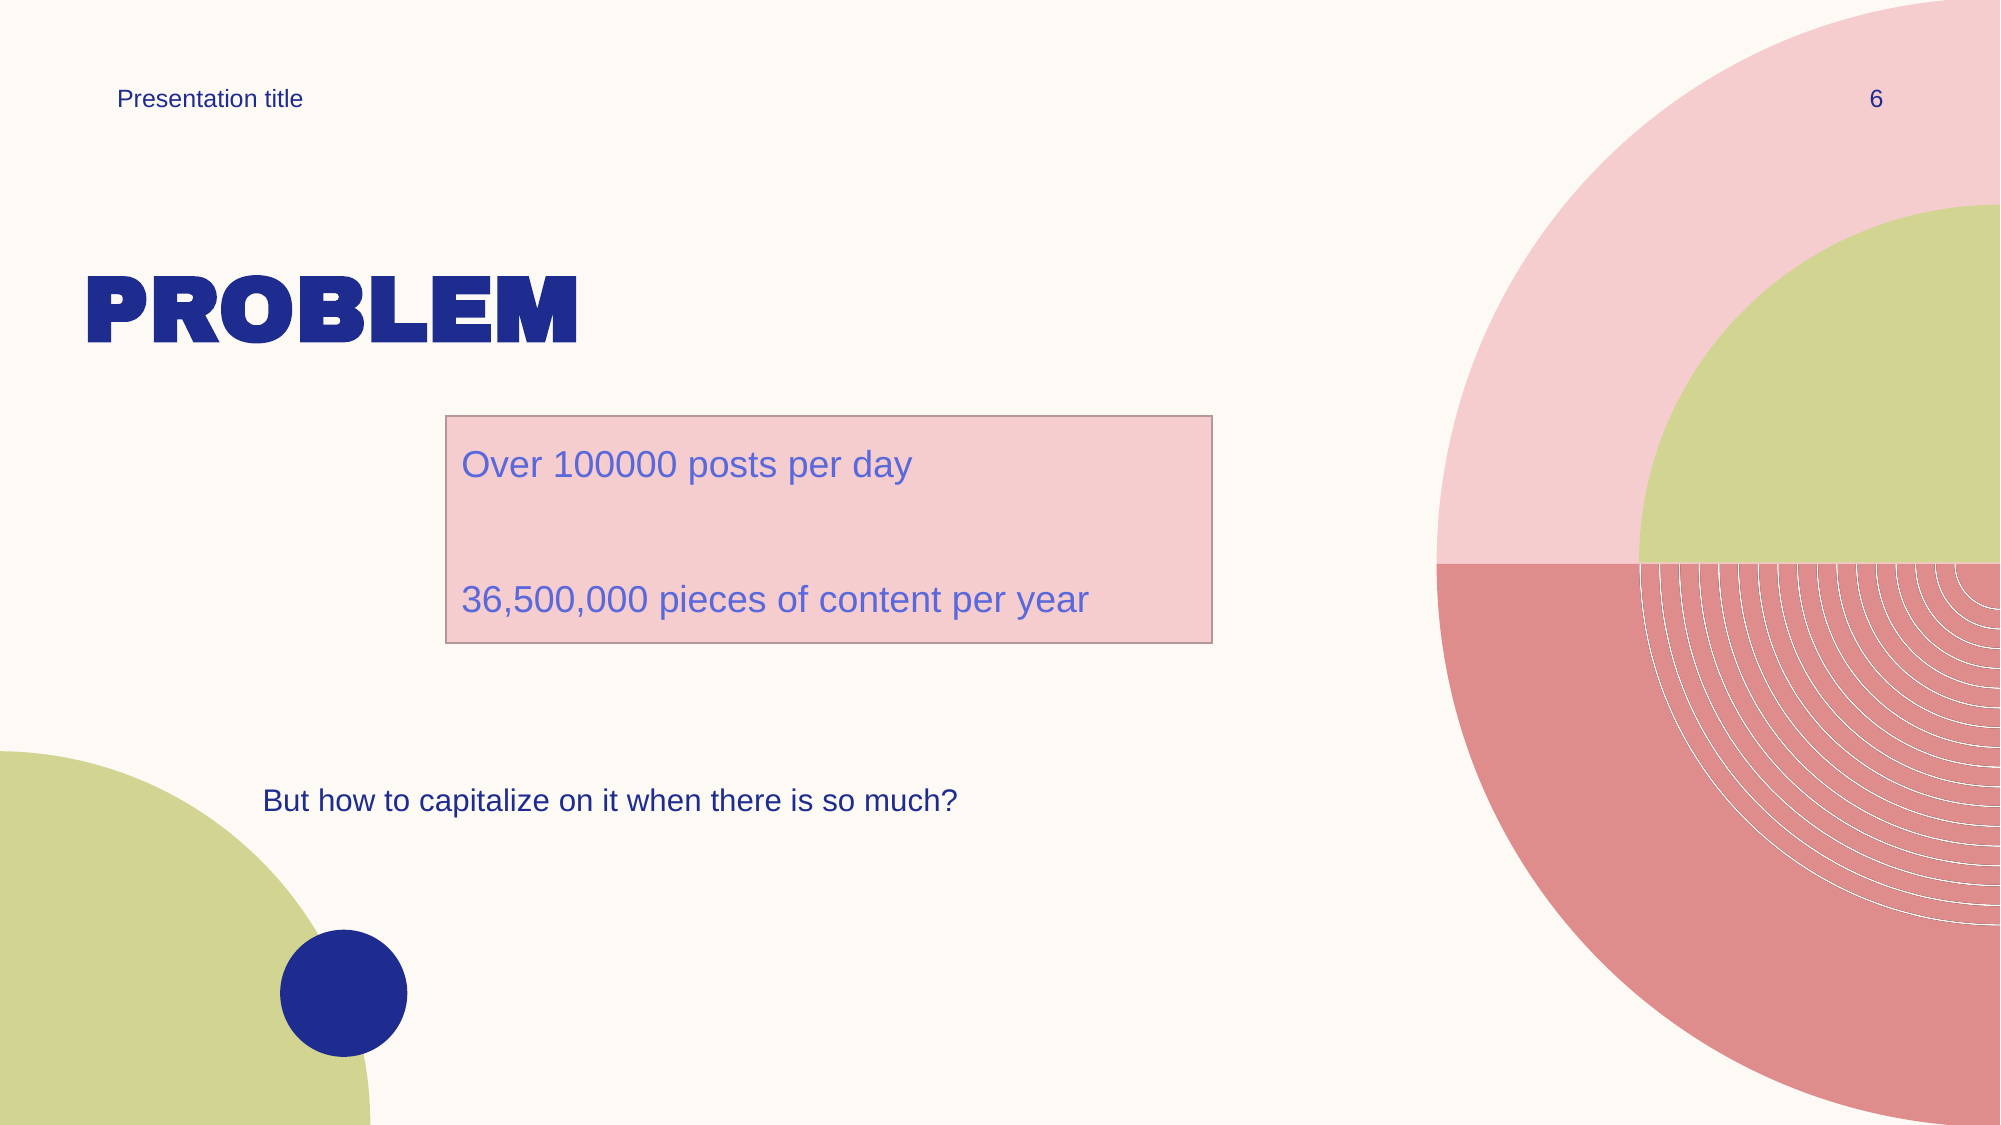

Presentation title
6
# Problem
Over 100000 posts per day

36,500,000 pieces of content per year

But how to capitalize on it when there is so much?